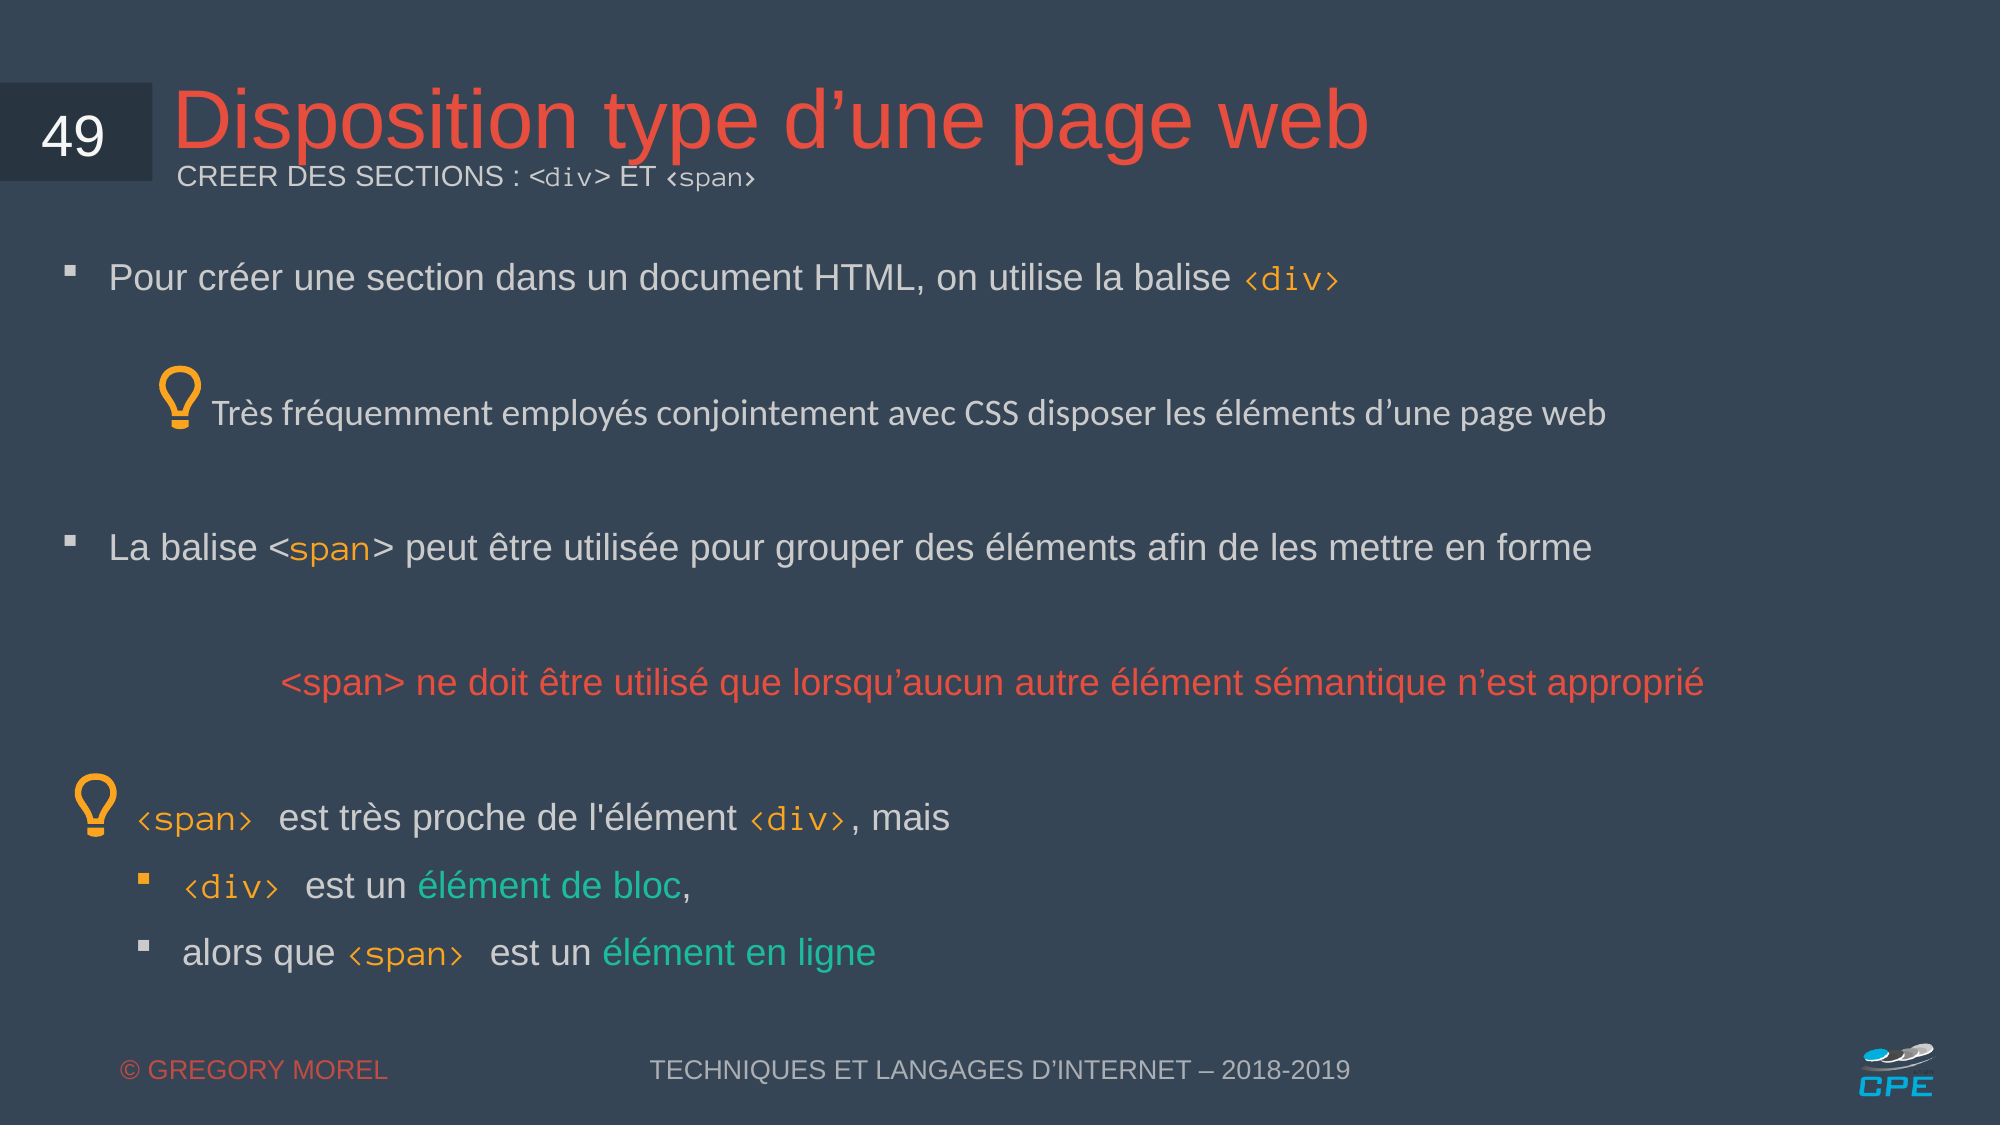

# Disposition type d’une page web
49
CREER DES SECTIONS : <div> ET <span>
Pour créer une section dans un document HTML, on utilise la balise <div>

	Très fréquemment employés conjointement avec CSS disposer les éléments d’une page web

La balise <span> peut être utilisée pour grouper des éléments afin de les mettre en forme

<span> ne doit être utilisé que lorsqu’aucun autre élément sémantique n’est approprié

<span> est très proche de l'élément <div>, mais
<div> est un élément de bloc,
alors que <span> est un élément en ligne